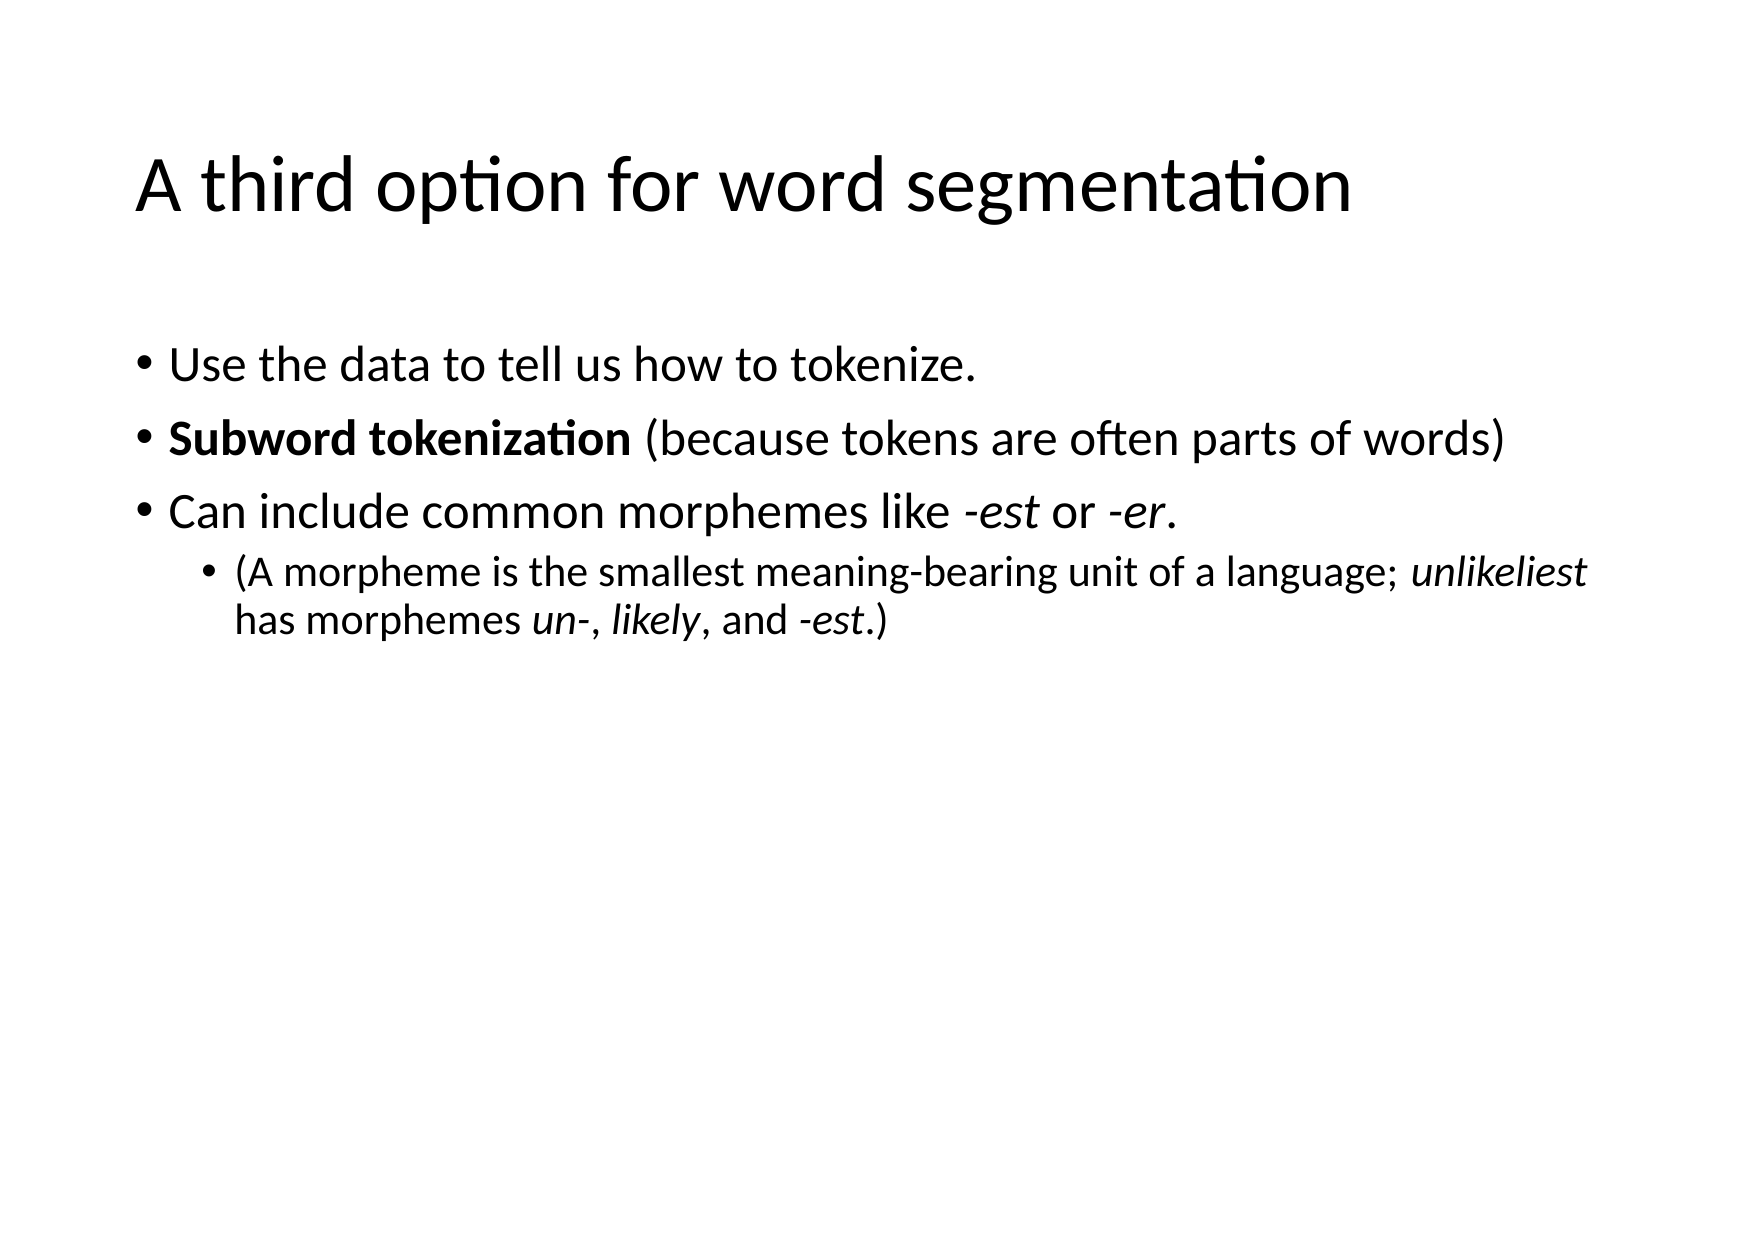

# A third option for word segmentation
Use the data to tell us how to tokenize.
Subword tokenization (because tokens are often parts of words)
Can include common morphemes like -est or -er.
(A morpheme is the smallest meaning-bearing unit of a language; unlikeliest has morphemes un-, likely, and -est.)